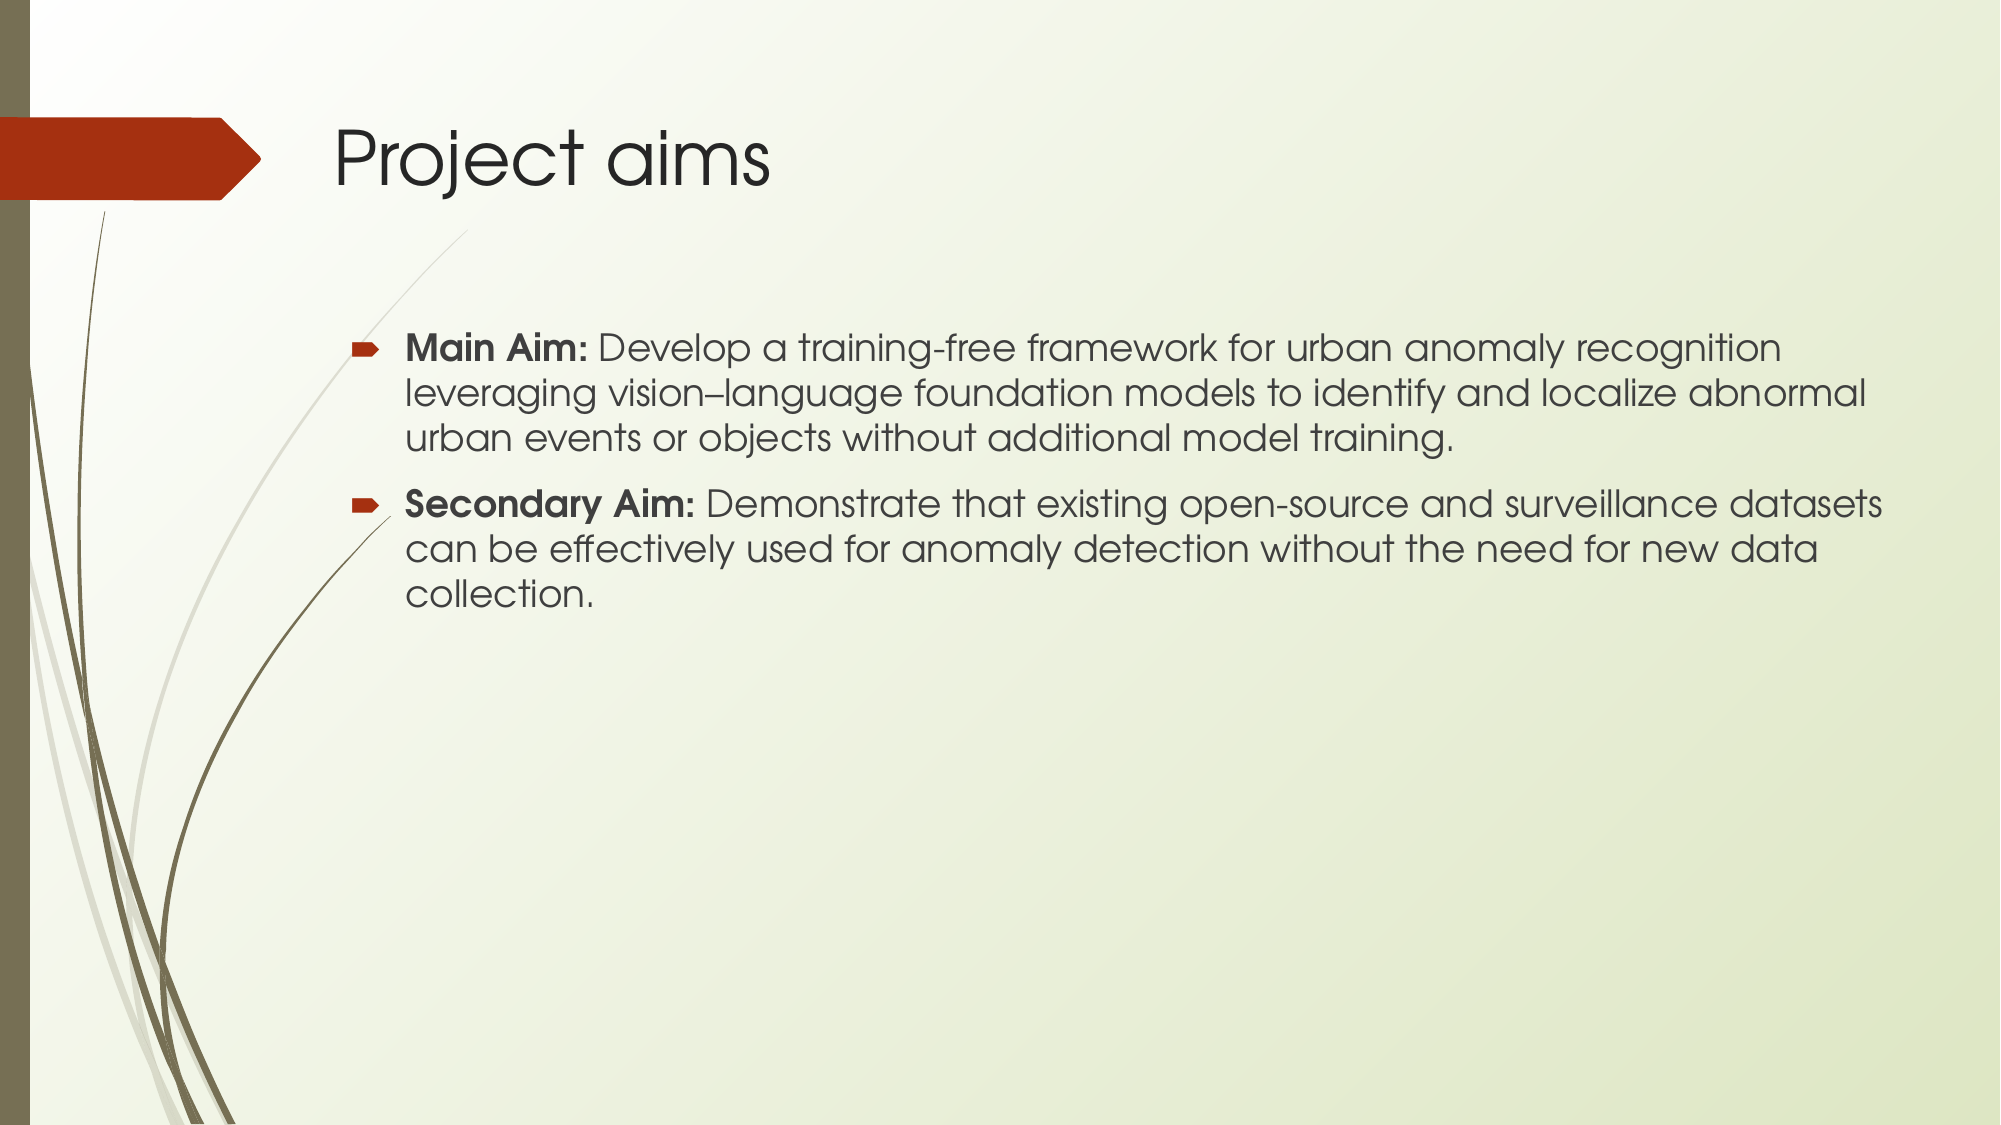

# Project aims
Main Aim: Develop a training-free framework for urban anomaly recognition leveraging vision–language foundation models to identify and localize abnormal urban events or objects without additional model training.
Secondary Aim: Demonstrate that existing open-source and surveillance datasets can be effectively used for anomaly detection without the need for new data collection.